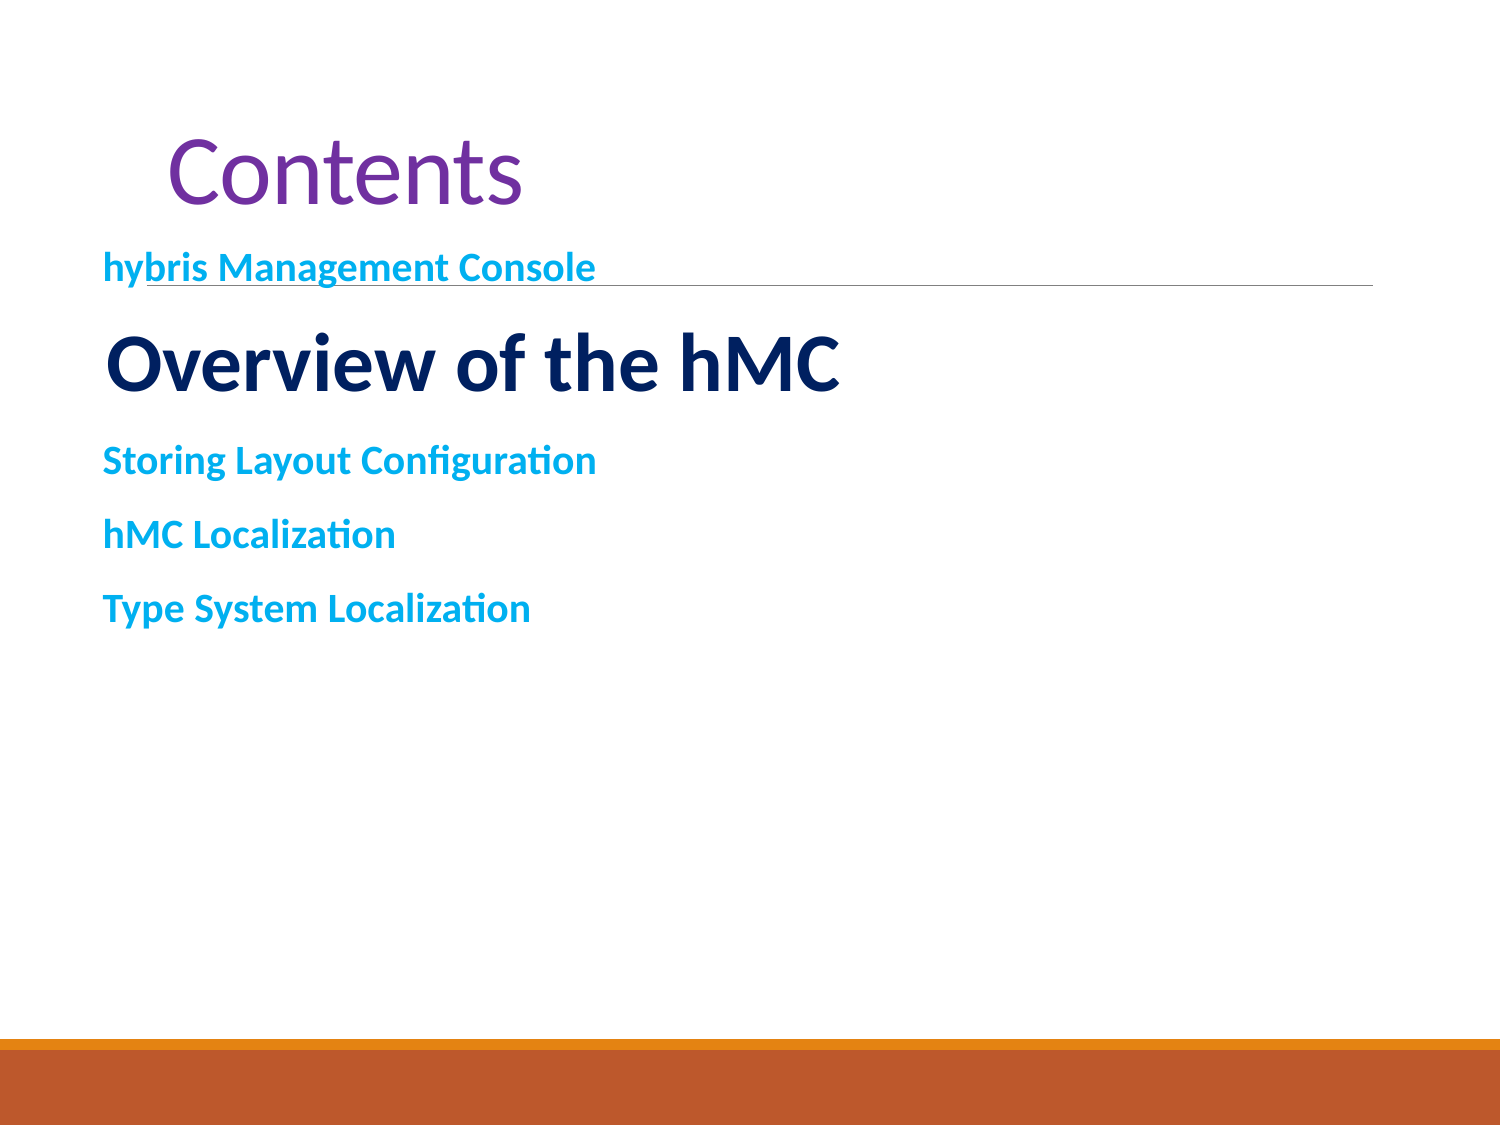

# Contents
hybris Management Console
Overview of the hMC
Storing Layout Configuration
hMC Localization
Type System Localization